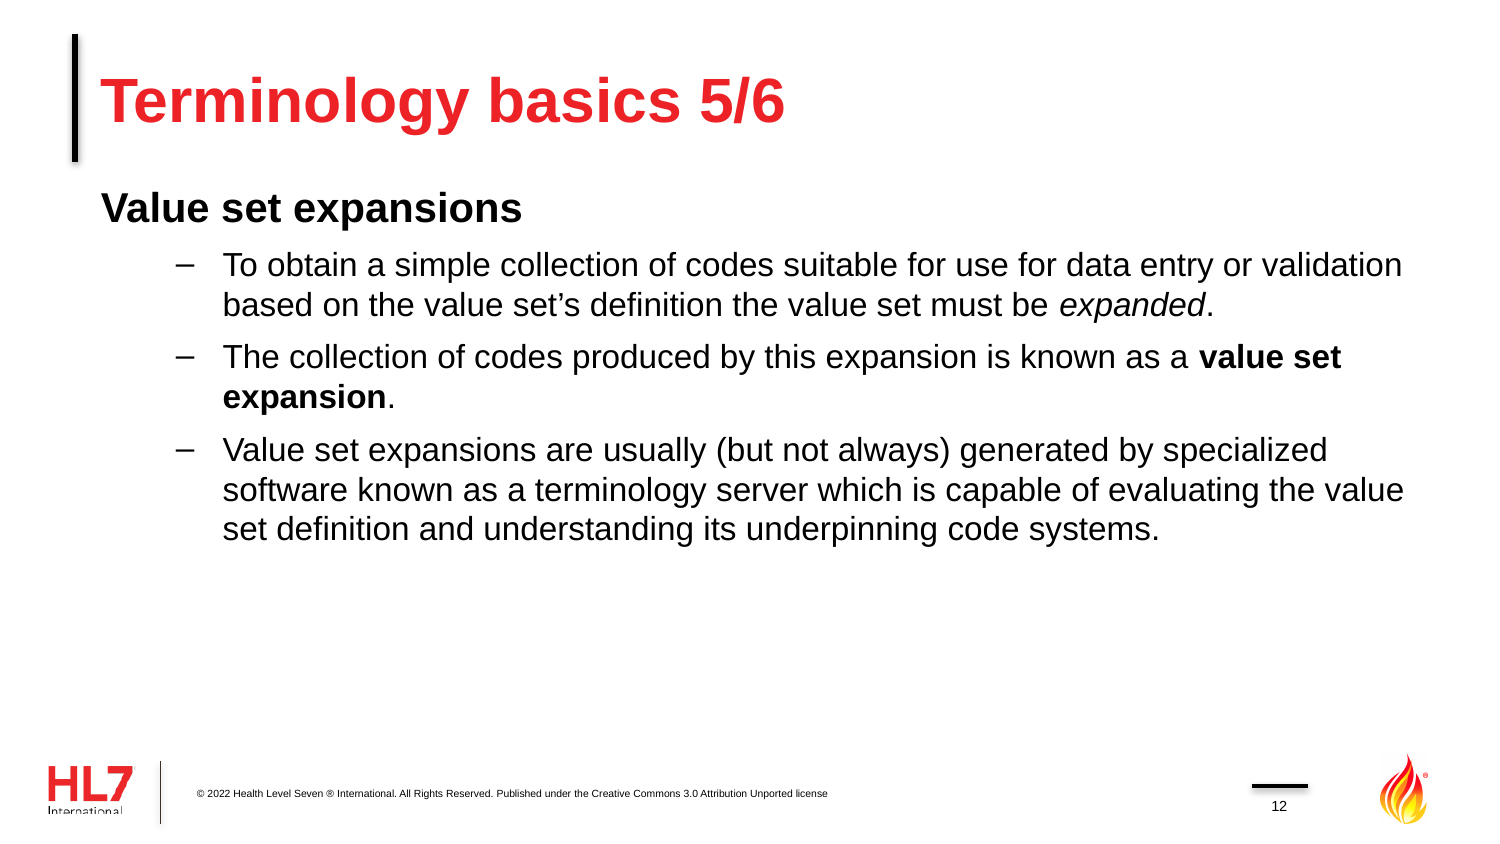

# Terminology basics 5/6
Value set expansions
To obtain a simple collection of codes suitable for use for data entry or validation based on the value set’s definition the value set must be expanded.
The collection of codes produced by this expansion is known as a value set expansion.
Value set expansions are usually (but not always) generated by specialized software known as a terminology server which is capable of evaluating the value set definition and understanding its underpinning code systems.

© 2022 Health Level Seven ® International. All Rights Reserved. Published under the Creative Commons 3.0 Attribution Unported license

12